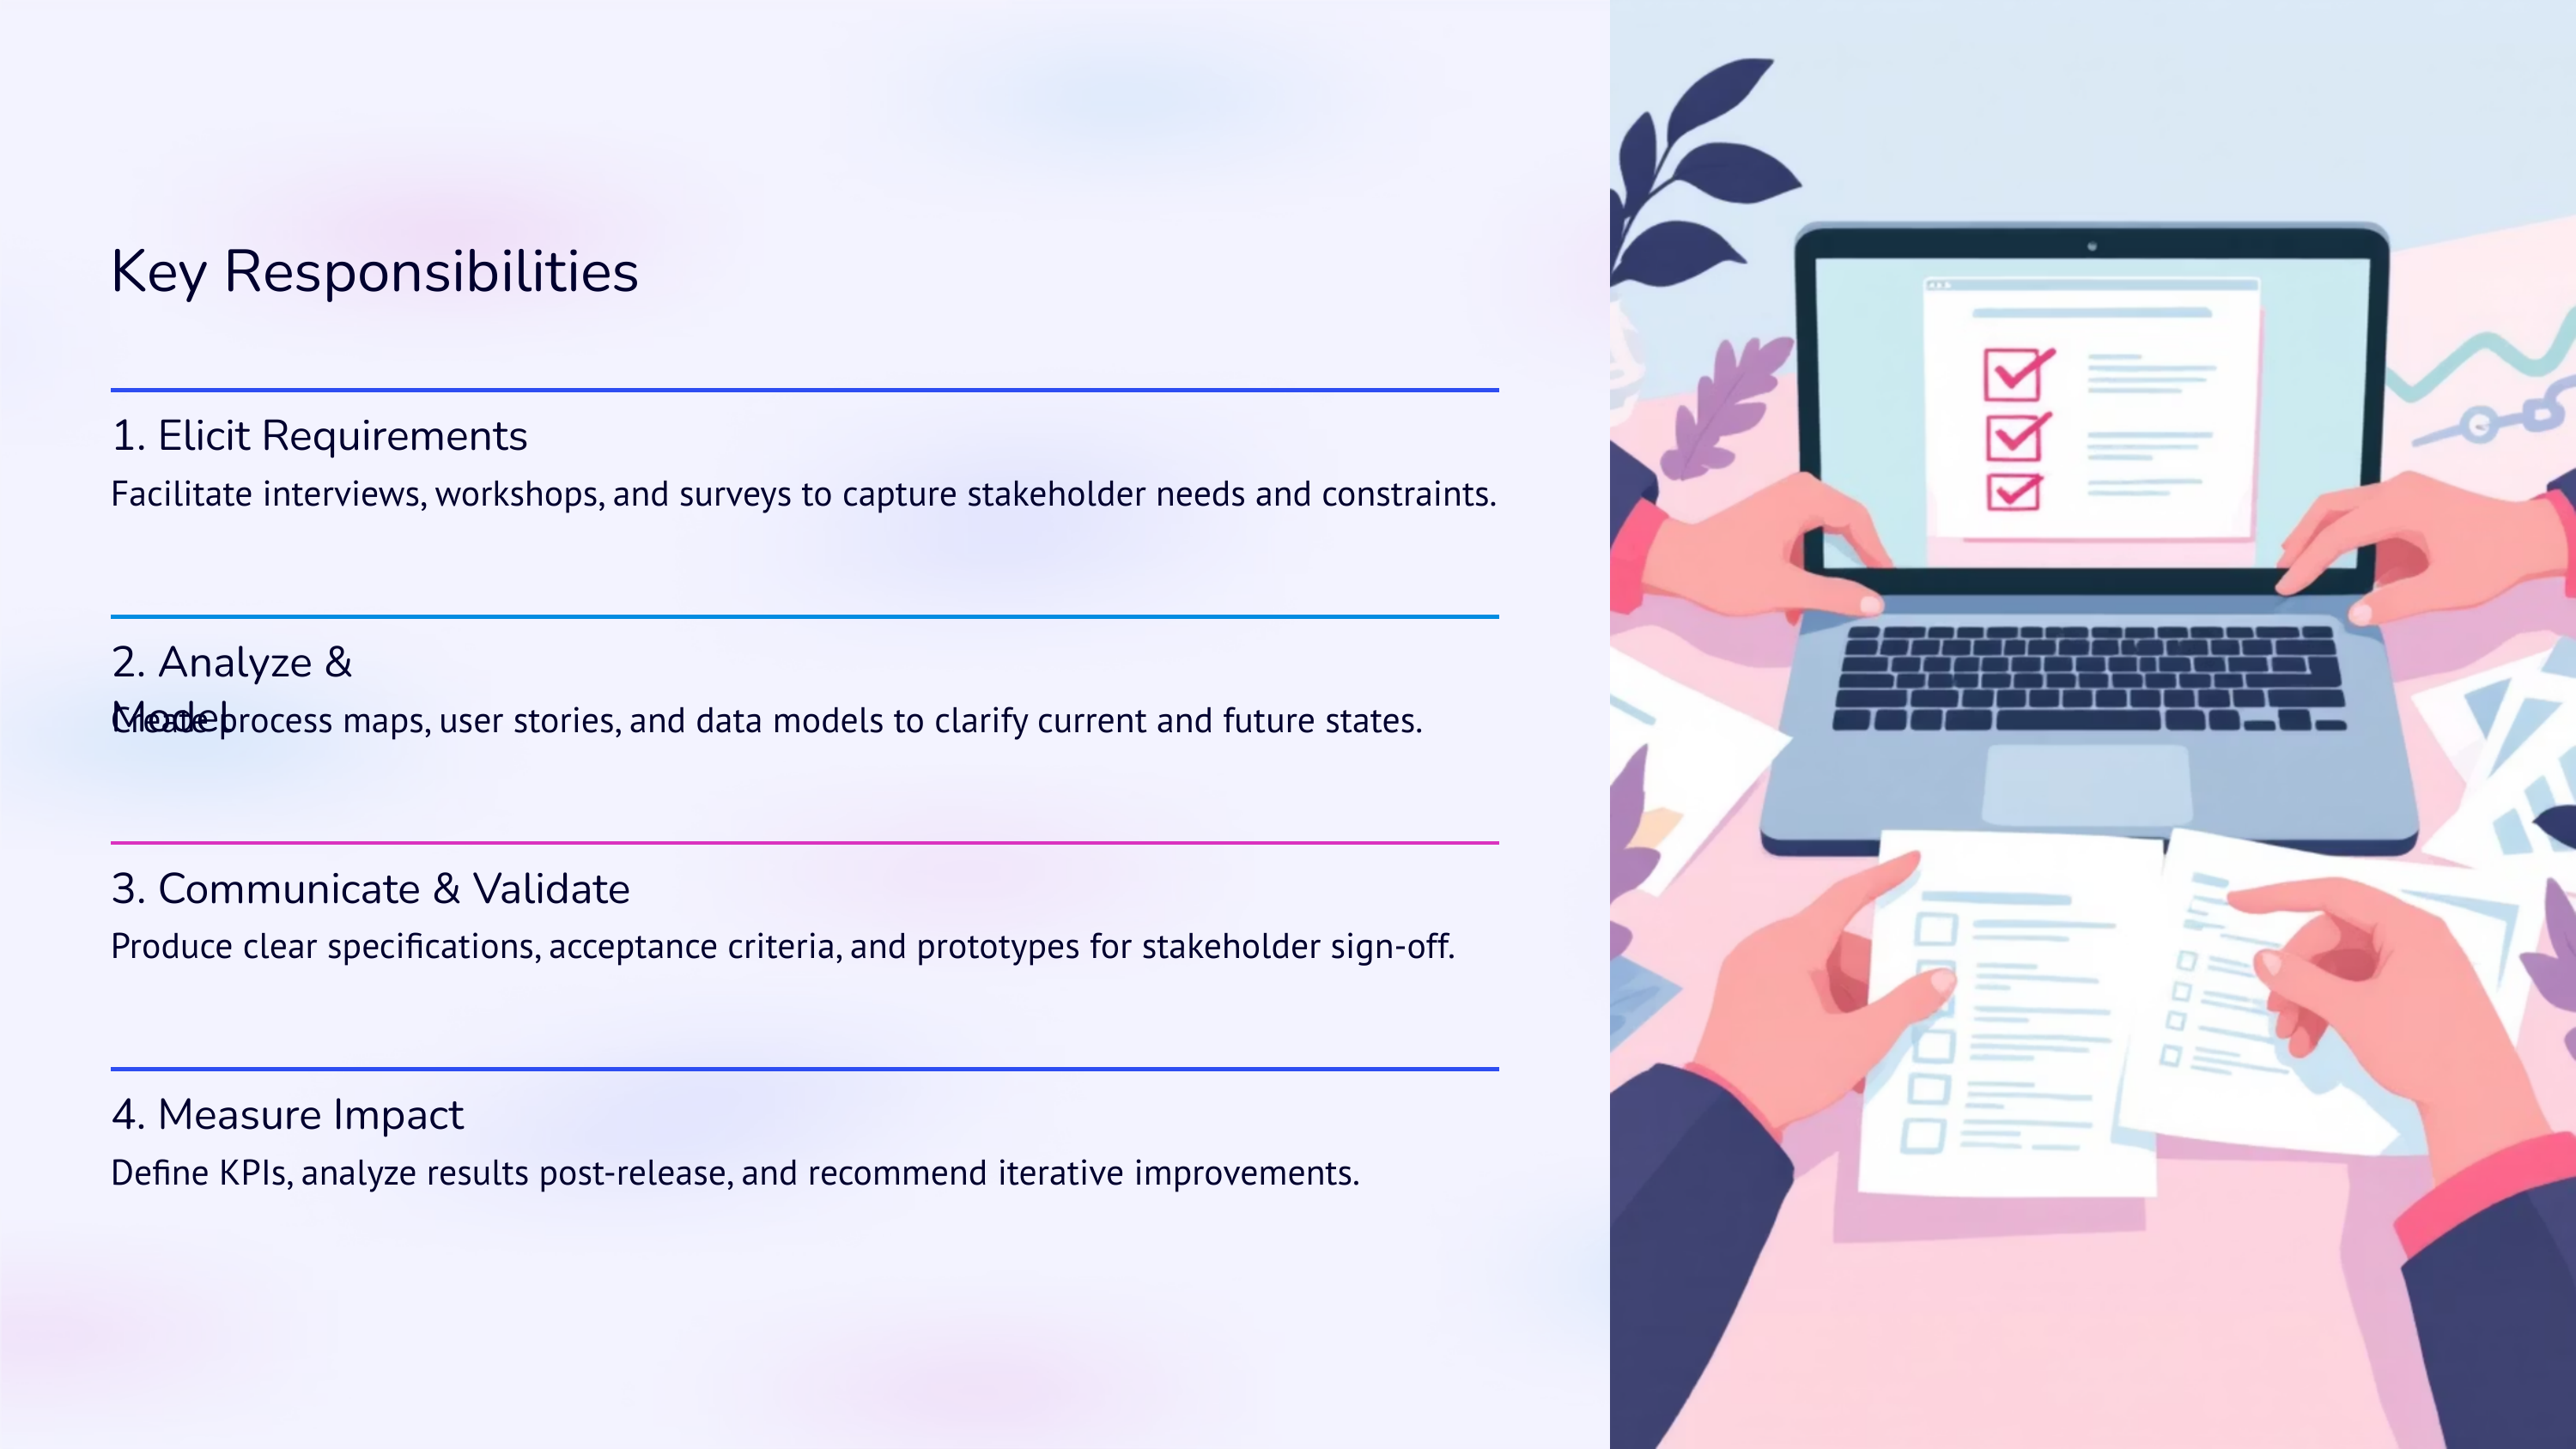

Key Responsibilities

1. Elicit Requirements
Facilitate interviews, workshops, and surveys to capture stakeholder needs and constraints.

2. Analyze & Model
Create process maps, user stories, and data models to clarify current and future states.

3. Communicate & Validate
Produce clear specifications, acceptance criteria, and prototypes for stakeholder sign‑off.

4. Measure Impact
Define KPIs, analyze results post‑release, and recommend iterative improvements.